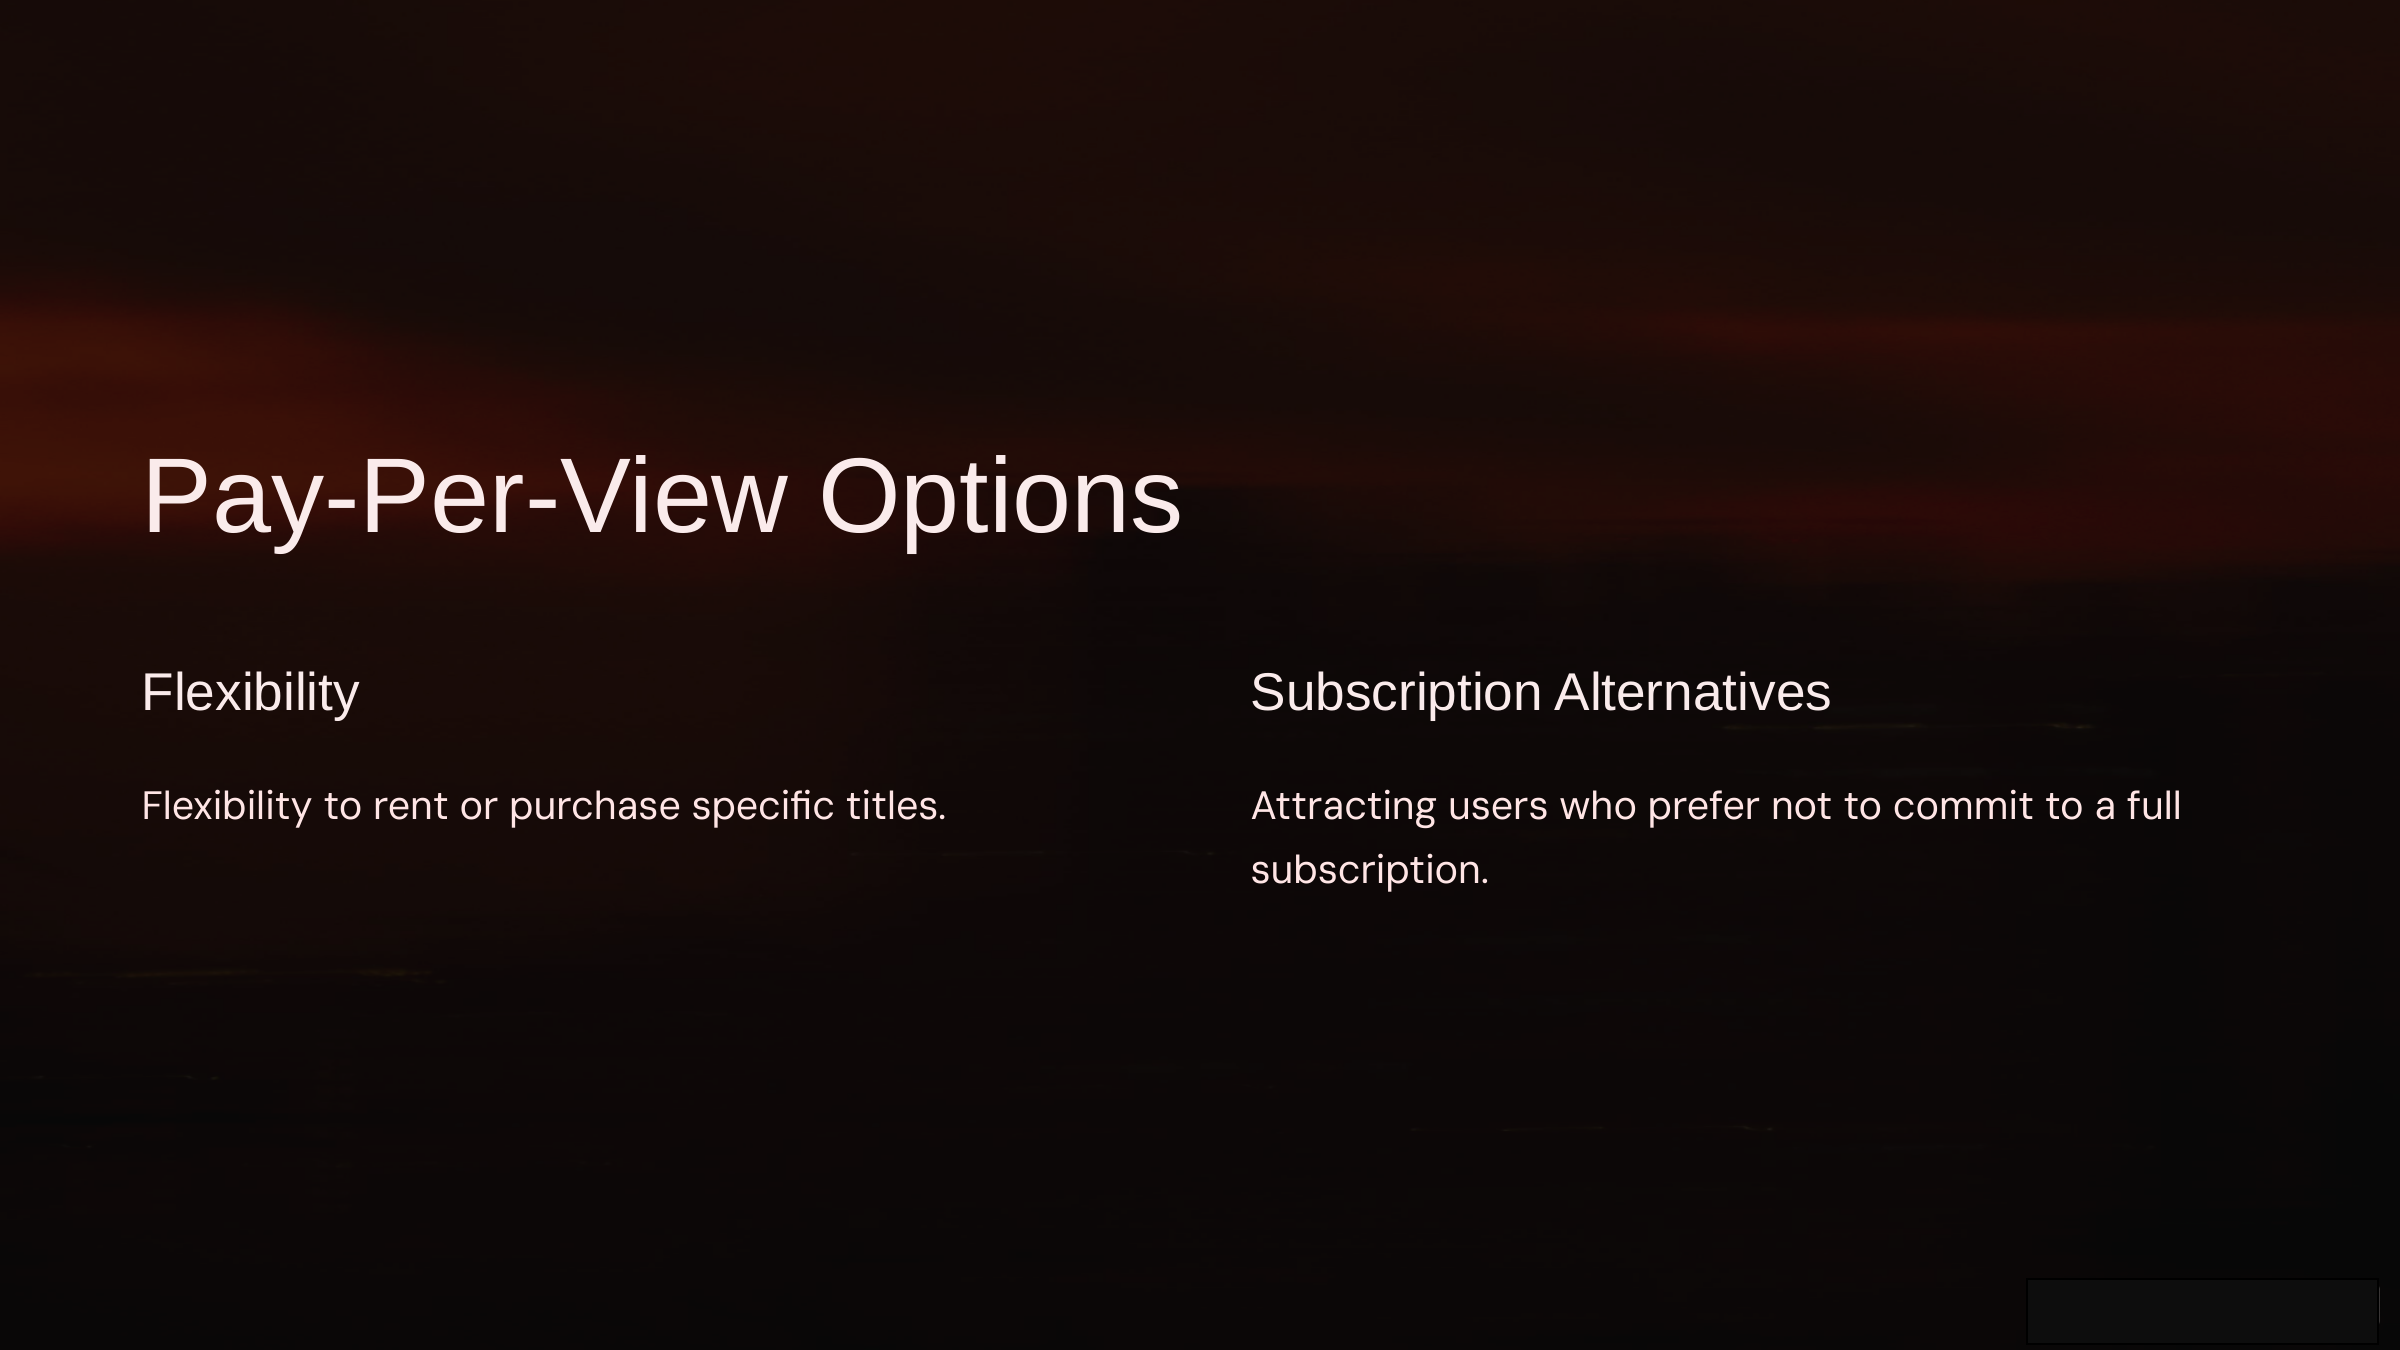

Pay-Per-View Options
Flexibility
Subscription Alternatives
Flexibility to rent or purchase specific titles.
Attracting users who prefer not to commit to a full subscription.